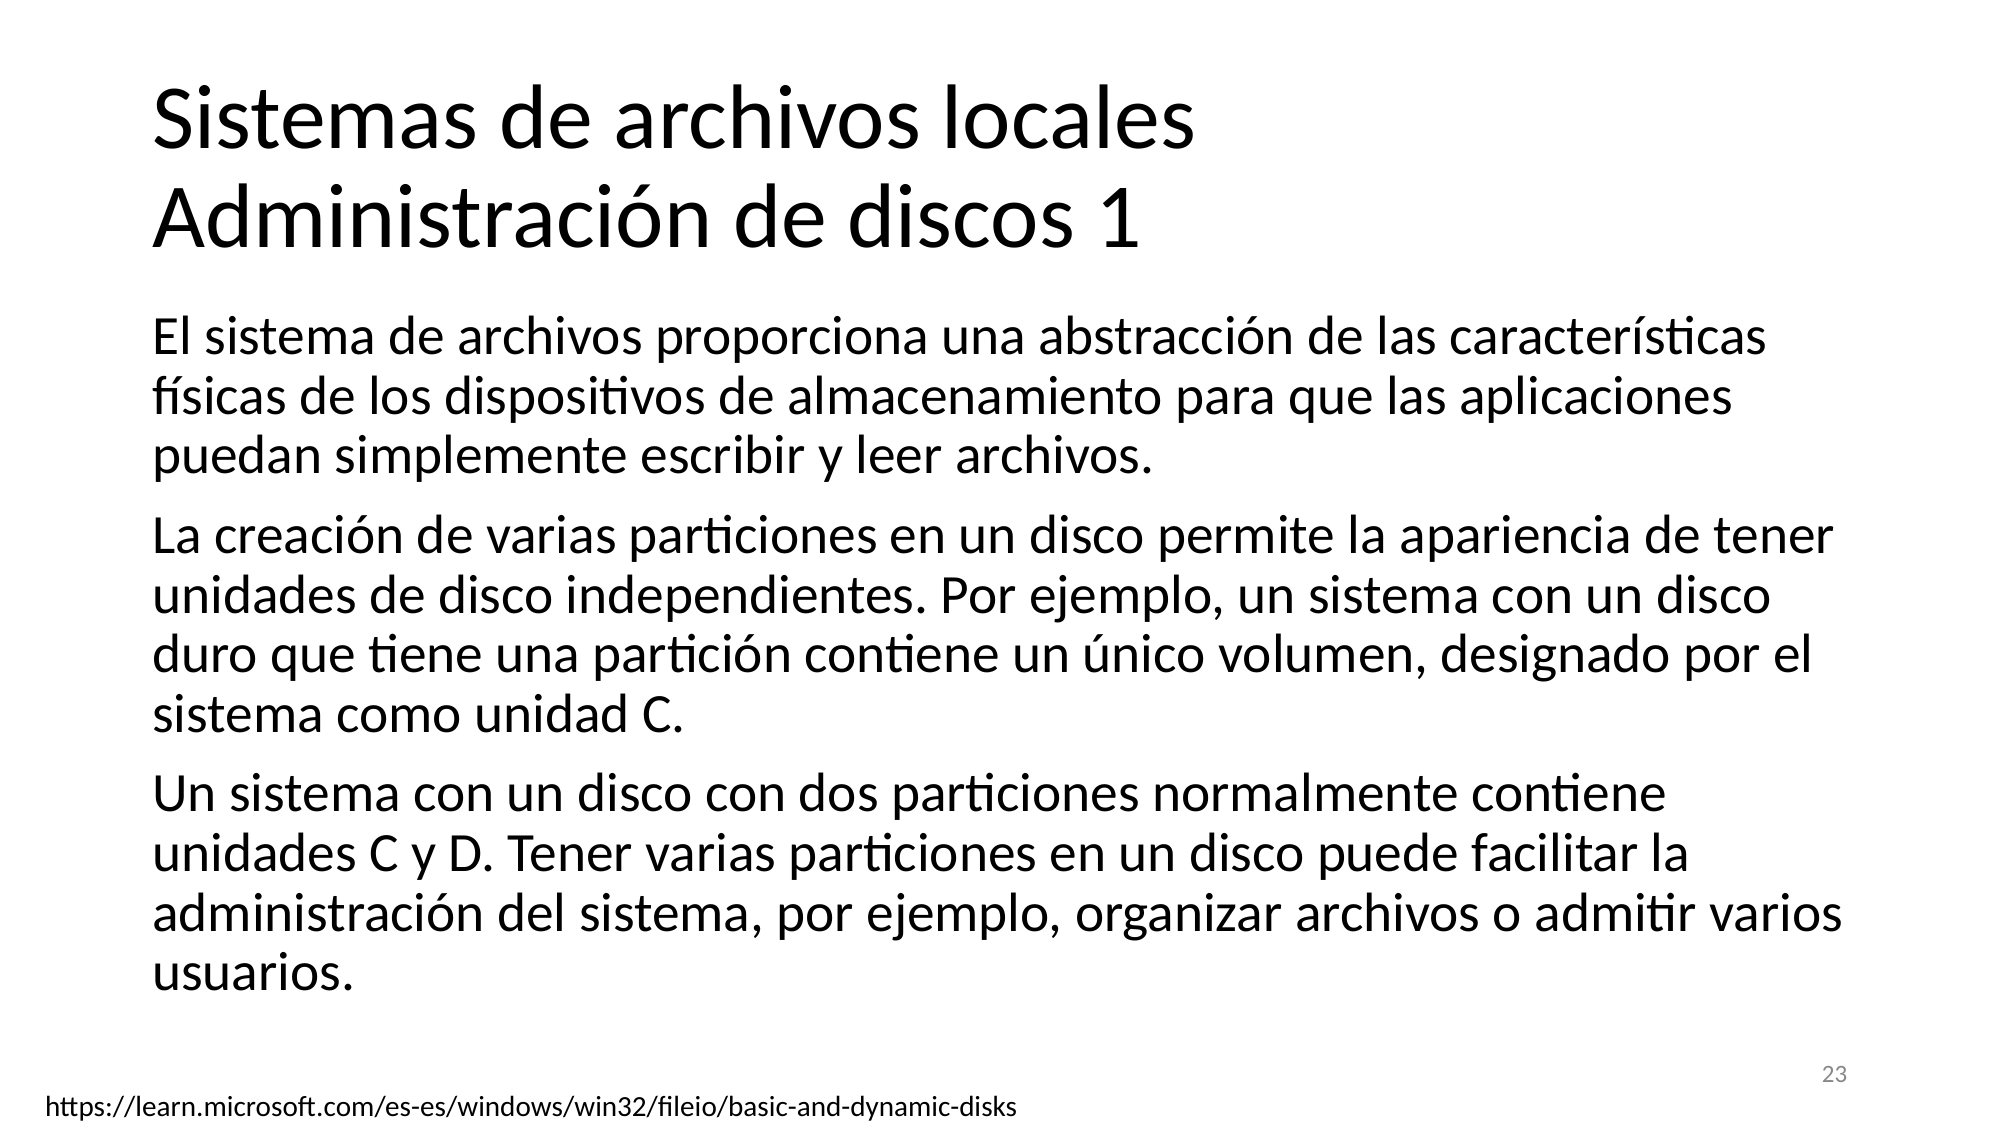

# Sistemas de archivos locales Administración de discos 1
El sistema de archivos proporciona una abstracción de las características físicas de los dispositivos de almacenamiento para que las aplicaciones puedan simplemente escribir y leer archivos.
La creación de varias particiones en un disco permite la apariencia de tener unidades de disco independientes. Por ejemplo, un sistema con un disco duro que tiene una partición contiene un único volumen, designado por el sistema como unidad C.
Un sistema con un disco con dos particiones normalmente contiene unidades C y D. Tener varias particiones en un disco puede facilitar la administración del sistema, por ejemplo, organizar archivos o admitir varios usuarios.
23
https://learn.microsoft.com/es-es/windows/win32/fileio/basic-and-dynamic-disks